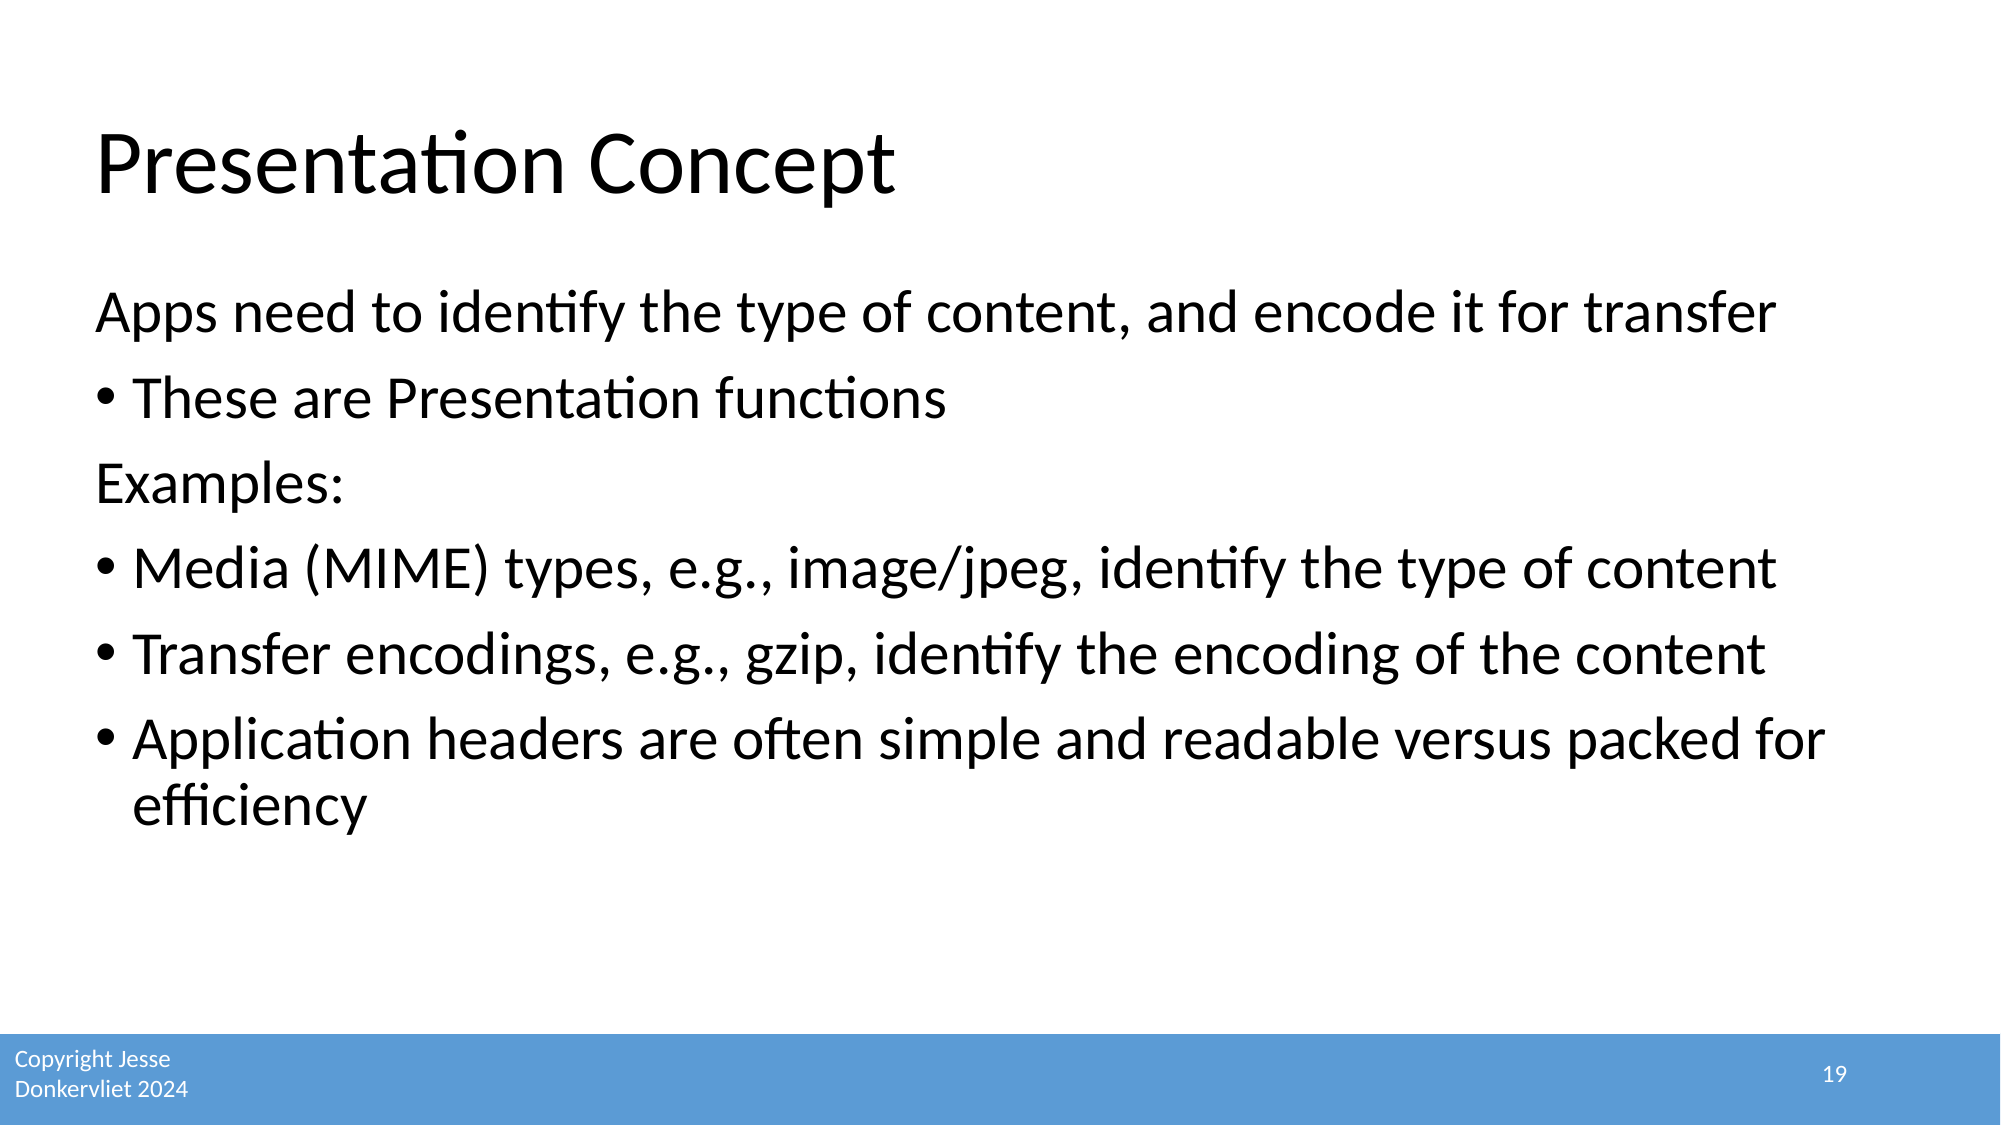

# Presentation Concept
Apps need to identify the type of content, and encode it for transfer
These are Presentation functions
Examples:
Media (MIME) types, e.g., image/jpeg, identify the type of content
Transfer encodings, e.g., gzip, identify the encoding of the content
Application headers are often simple and readable versus packed for efficiency

19